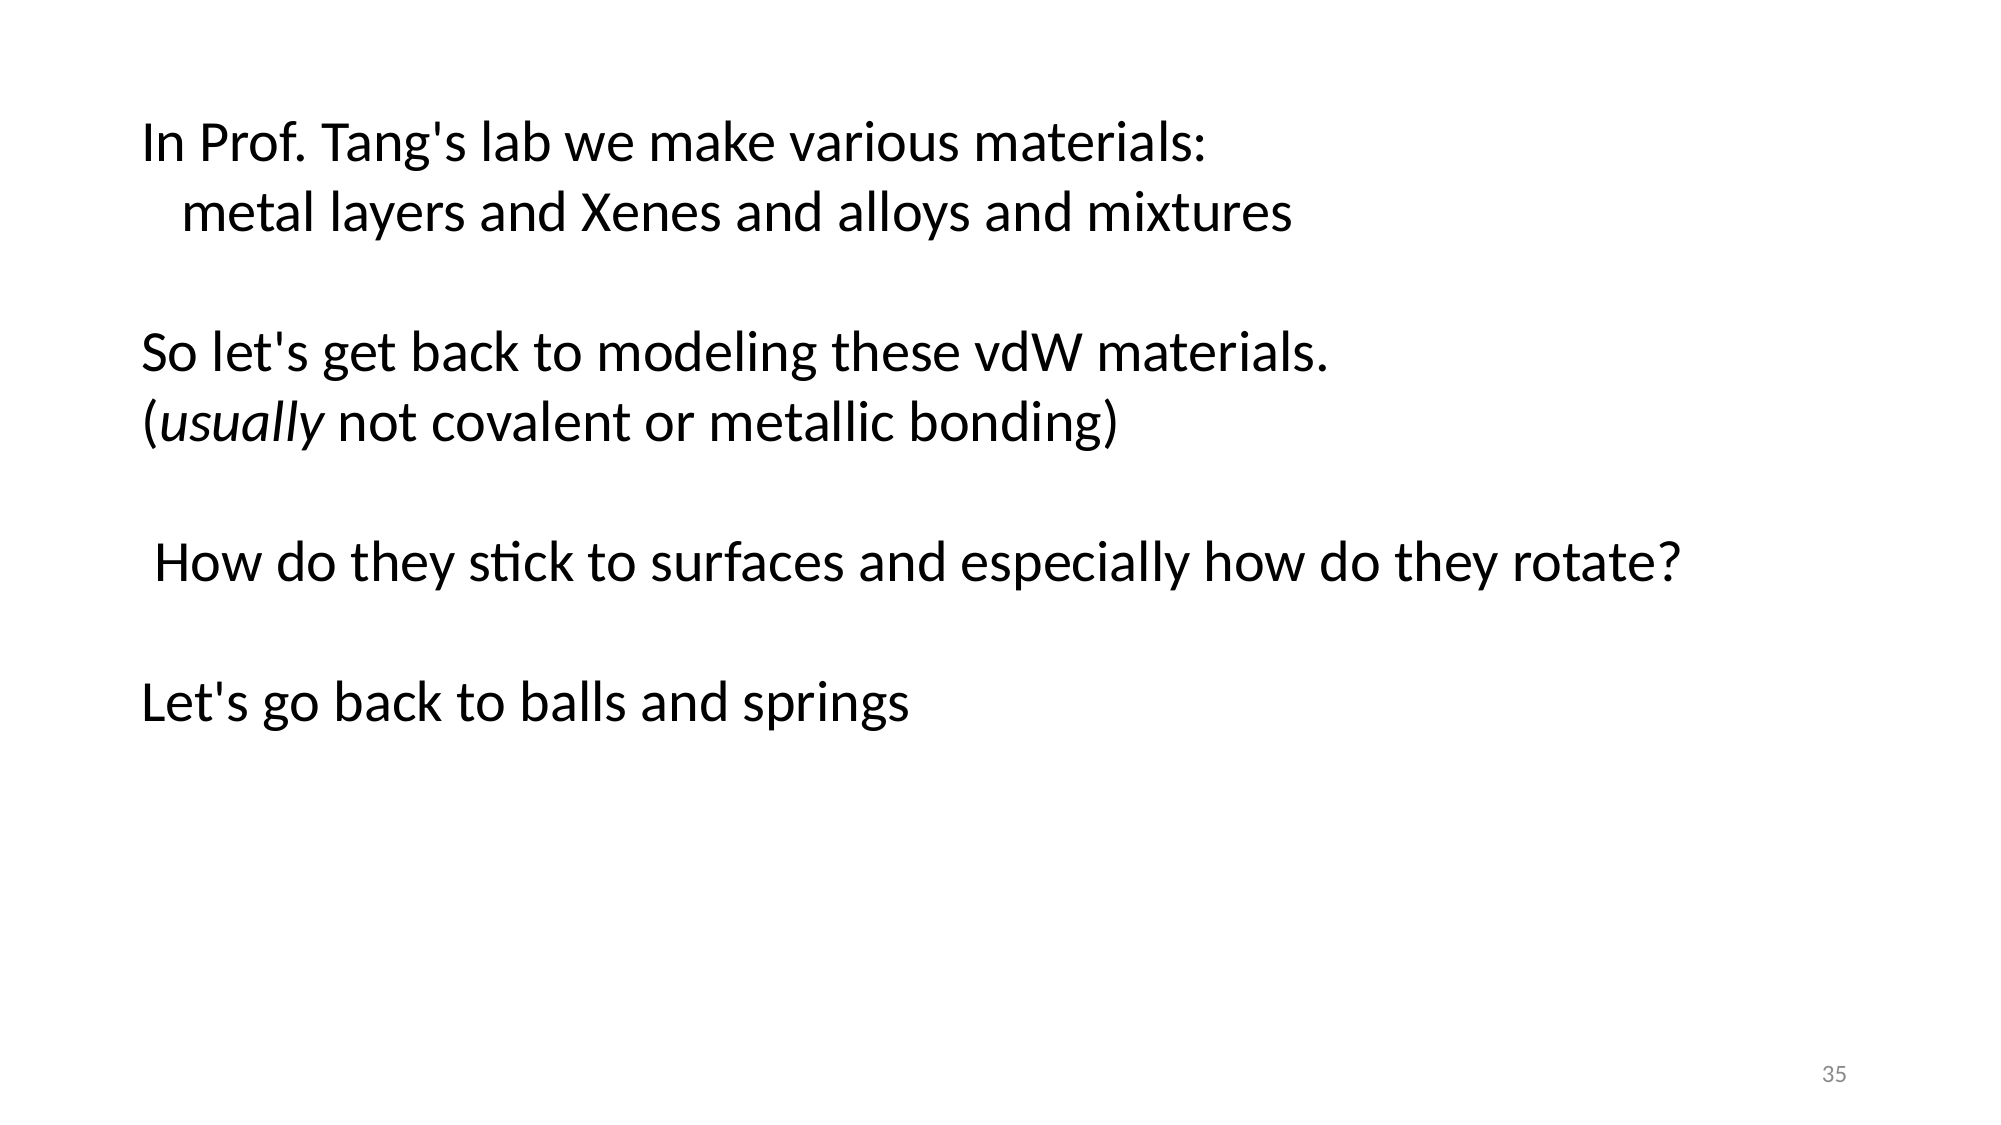

In Prof. Tang's lab we make various materials:
   metal layers and Xenes and alloys and mixtures

So let's get back to modeling these vdW materials.
(usually not covalent or metallic bonding)

 How do they stick to surfaces and especially how do they rotate?

Let's go back to balls and springs

35